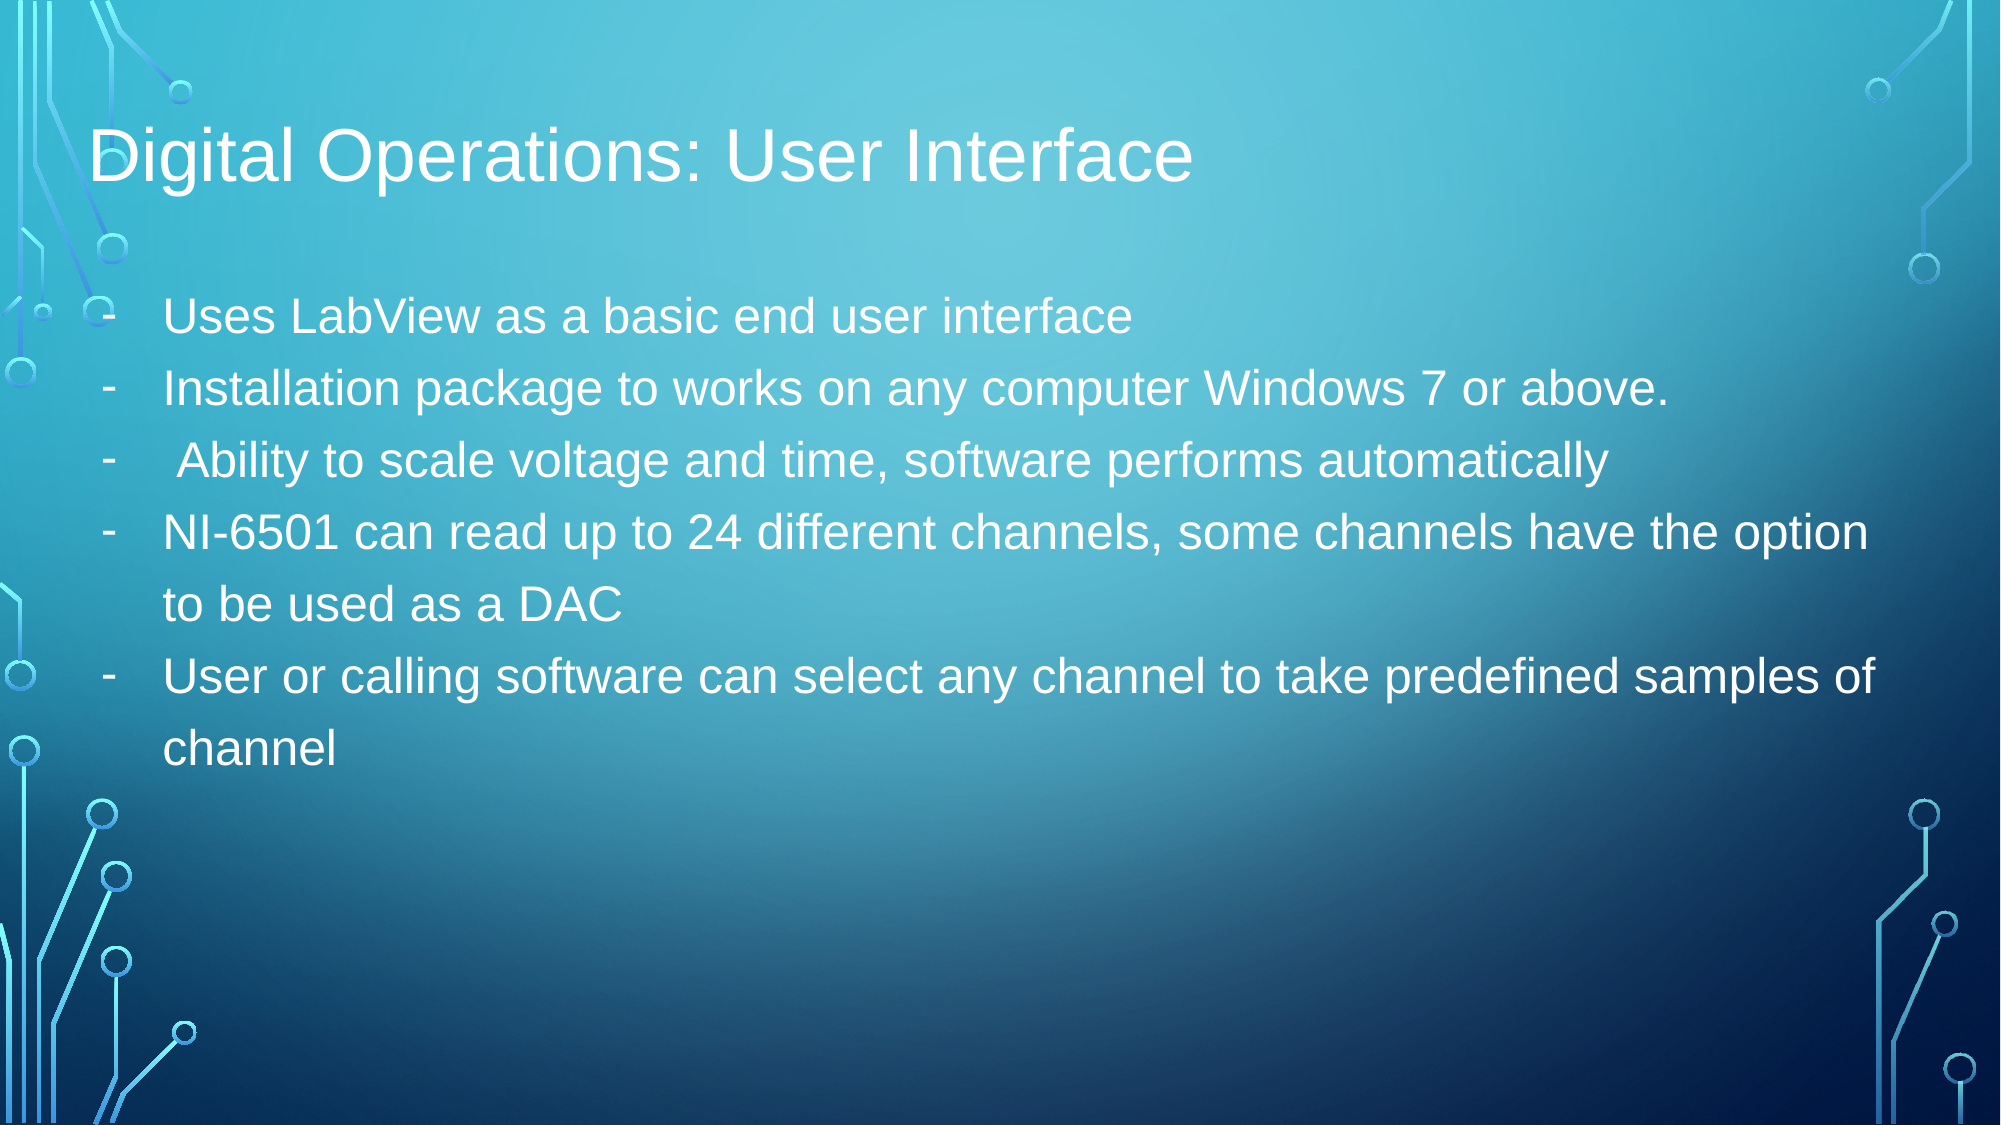

# Digital Operations: User Interface
Uses LabView as a basic end user interface
Installation package to works on any computer Windows 7 or above.
 Ability to scale voltage and time, software performs automatically
NI-6501 can read up to 24 different channels, some channels have the option to be used as a DAC
User or calling software can select any channel to take predefined samples of channel